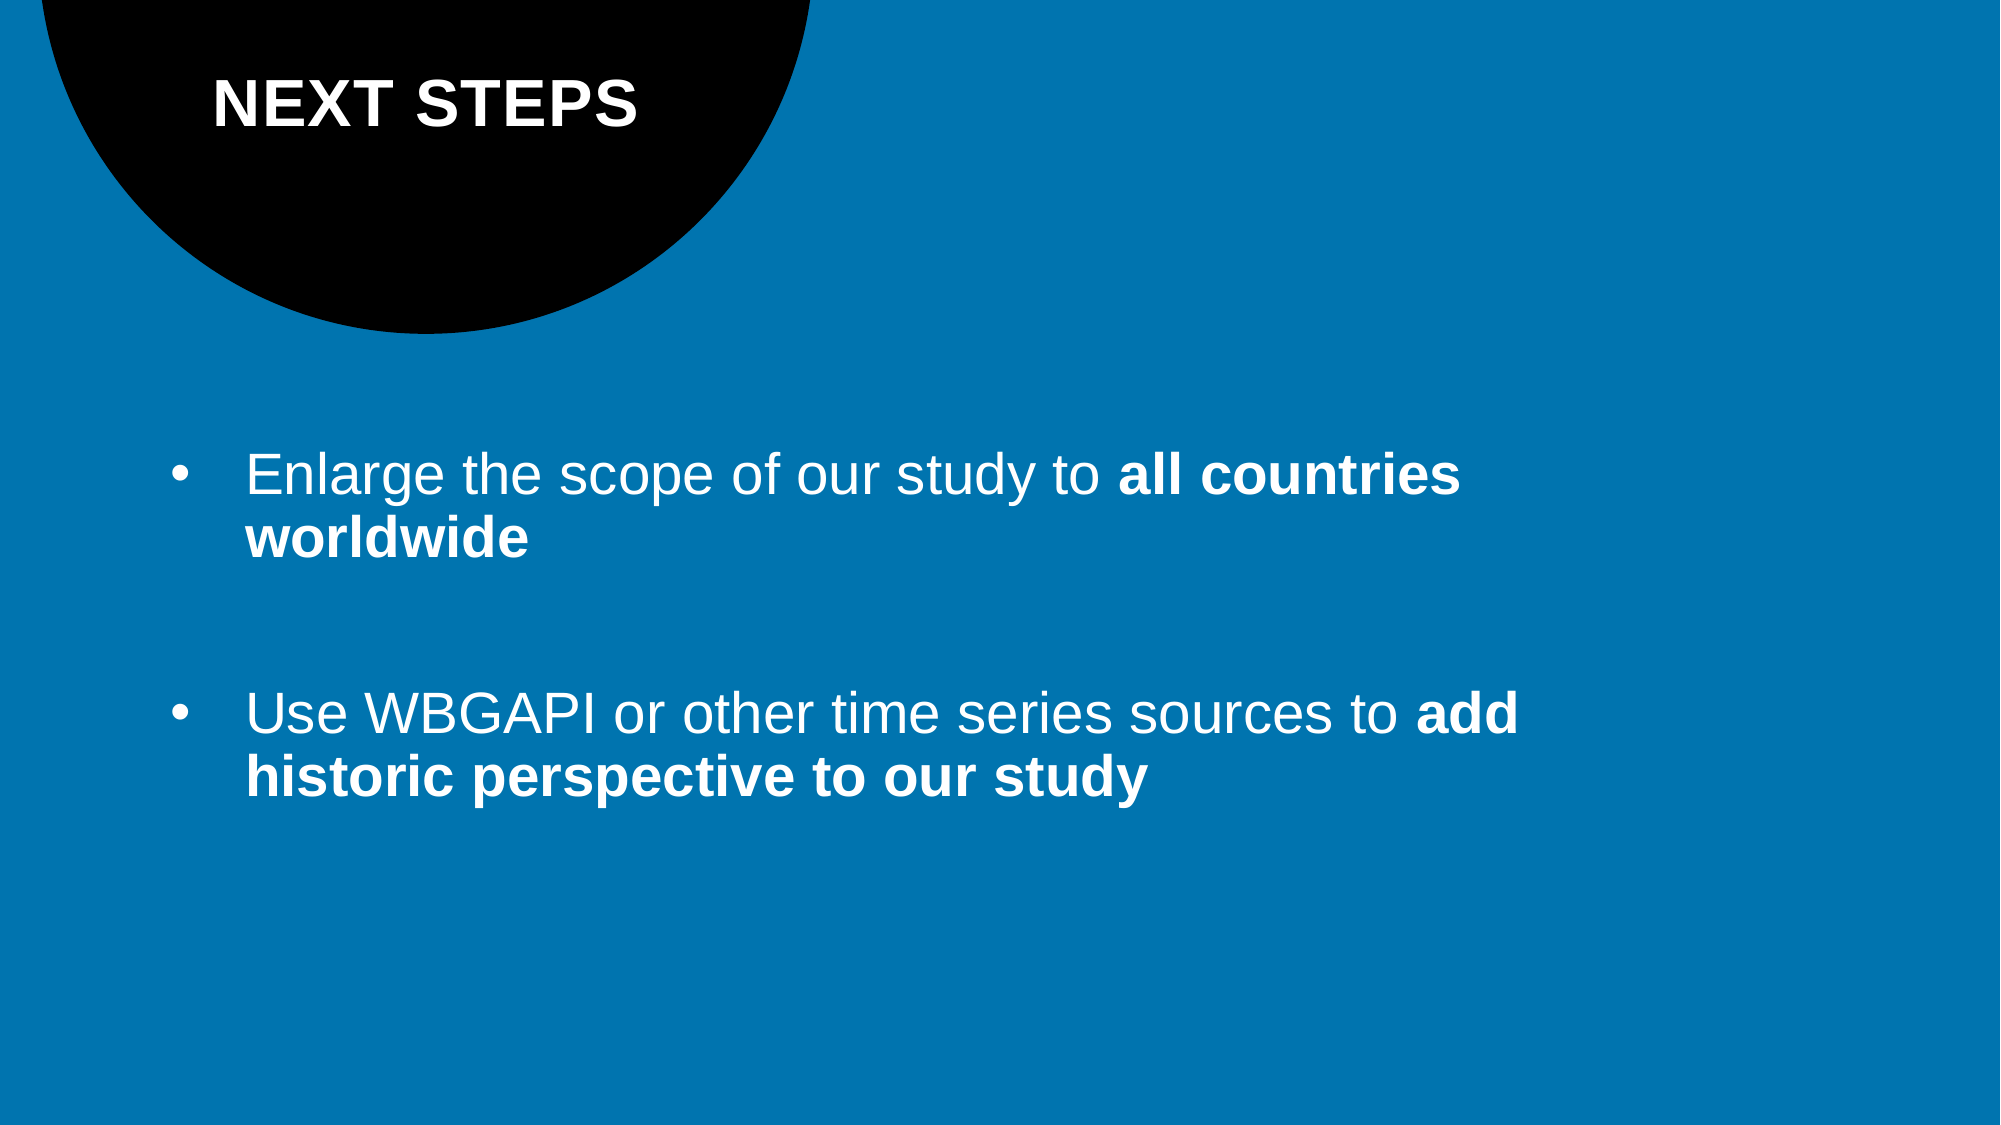

# NEXT STEPS

Enlarge the scope of our study to all countries worldwide

Use WBGAPI or other time series sources to add historic perspective to our study